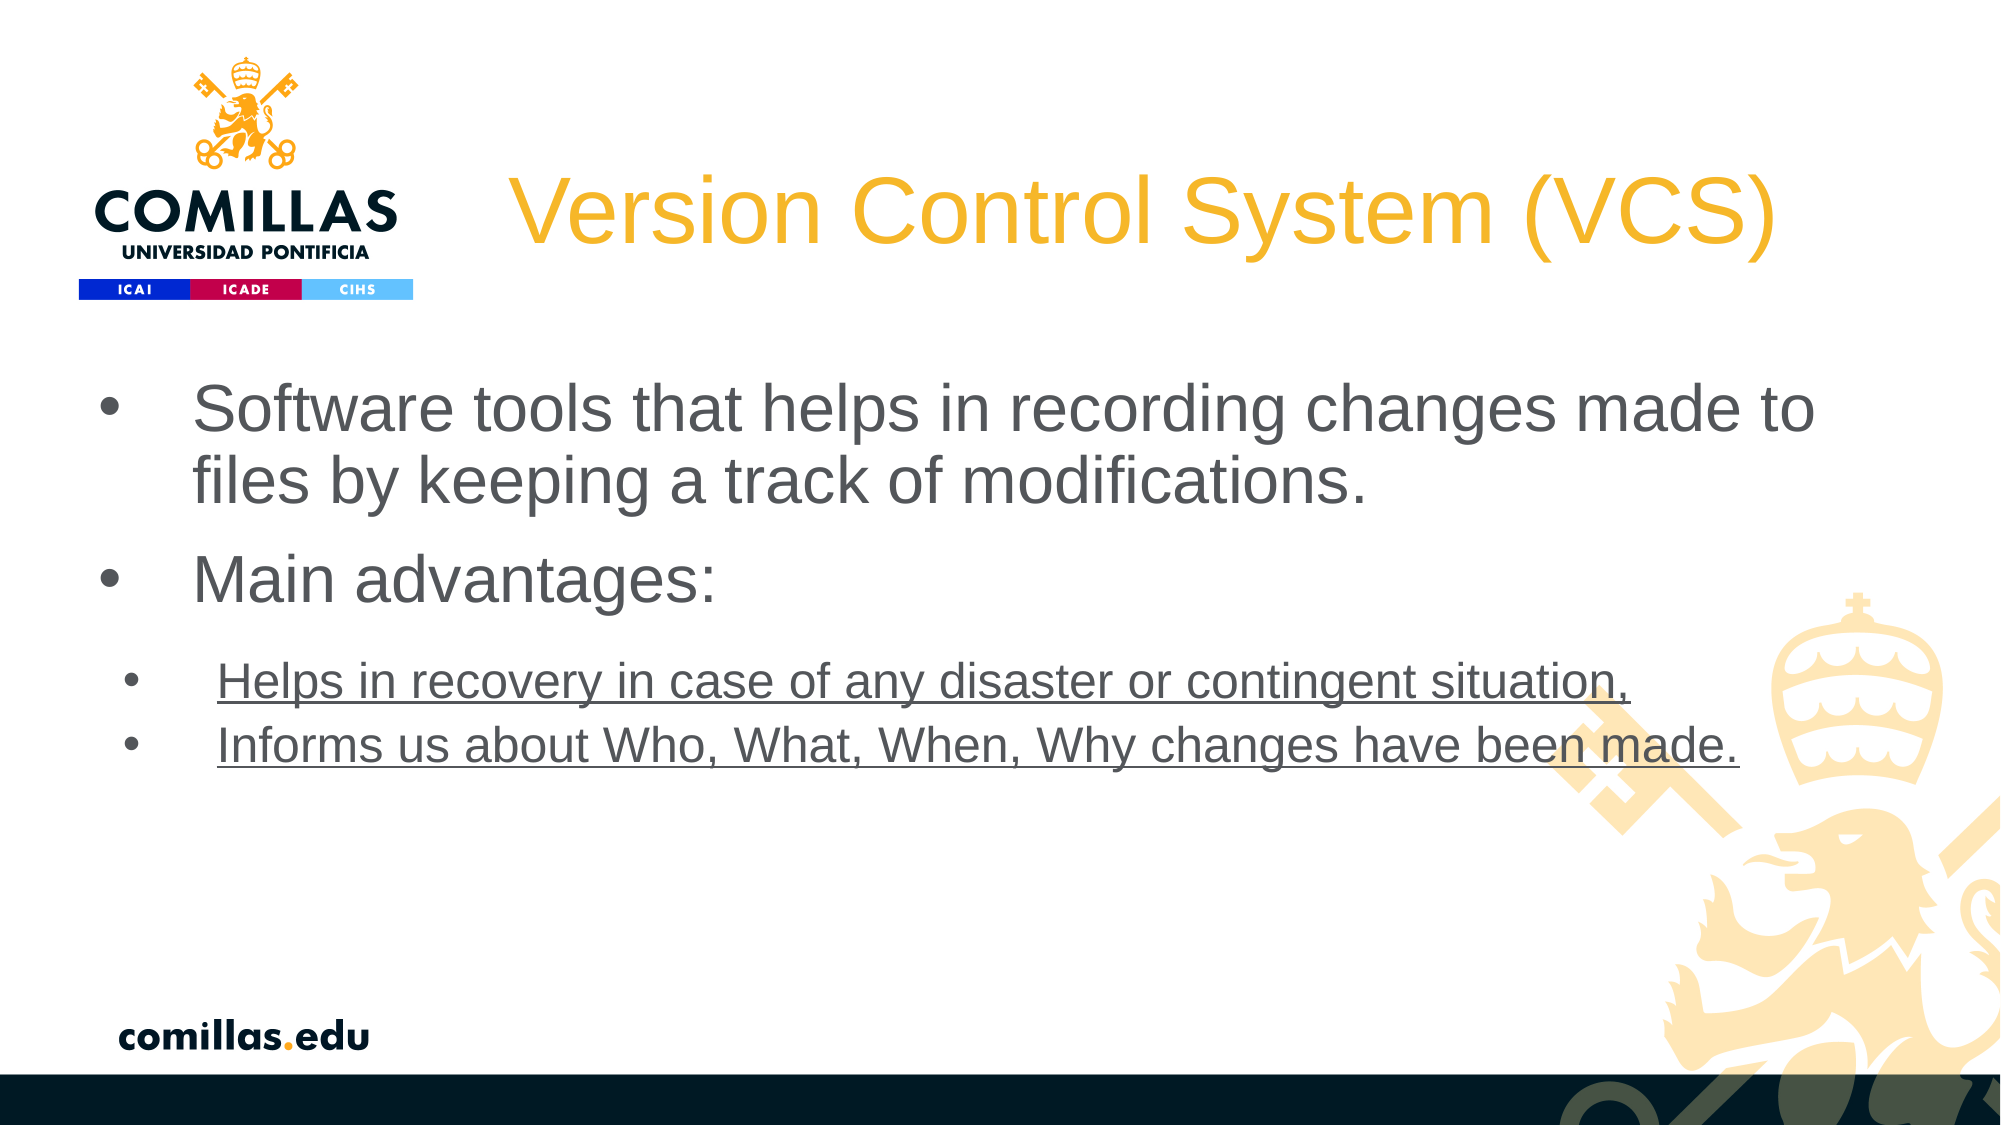

# Version Control System (VCS)
Software tools that helps in recording changes made to files by keeping a track of modifications.
Main advantages:
Helps in recovery in case of any disaster or contingent situation,
Informs us about Who, What, When, Why changes have been made.